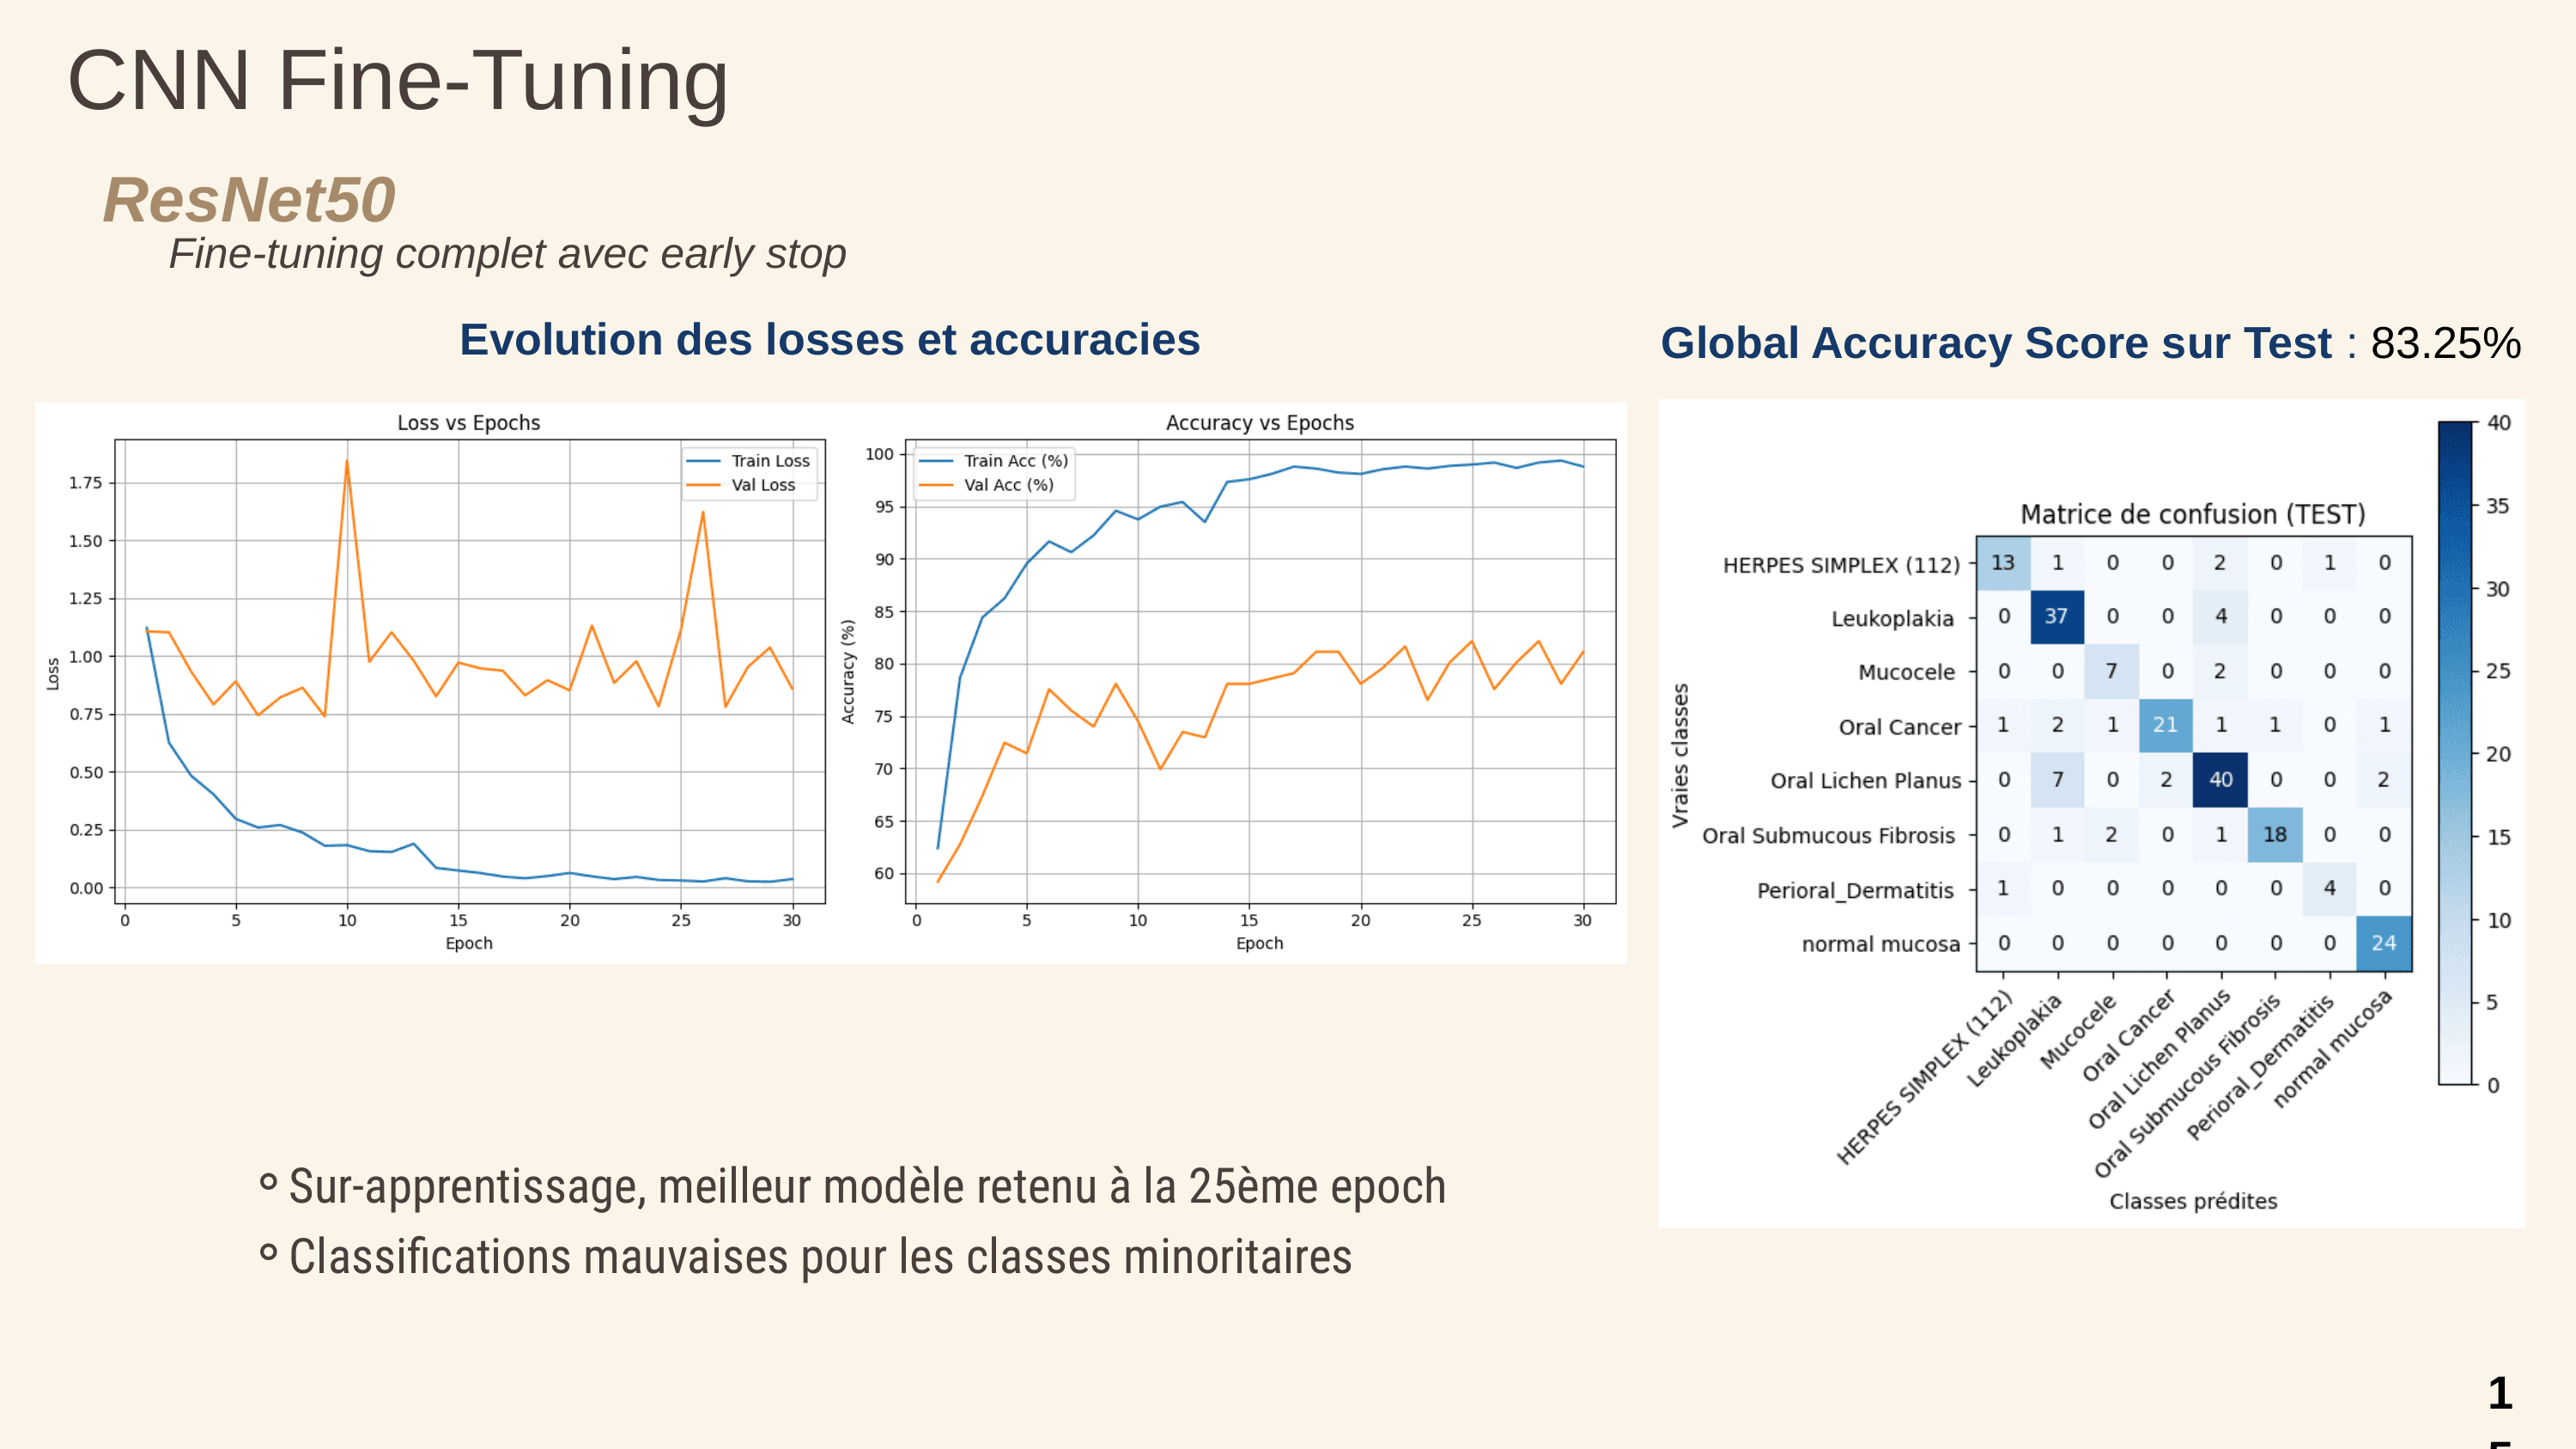

CNN Fine-Tuning
ResNet50
Fine-tuning complet avec early stop
Evolution des losses et accuracies
Global Accuracy Score sur Test : 83.25%

Sur-apprentissage, meilleur modèle retenu à la 25ème epoch
Classifications mauvaises pour les classes minoritaires
15